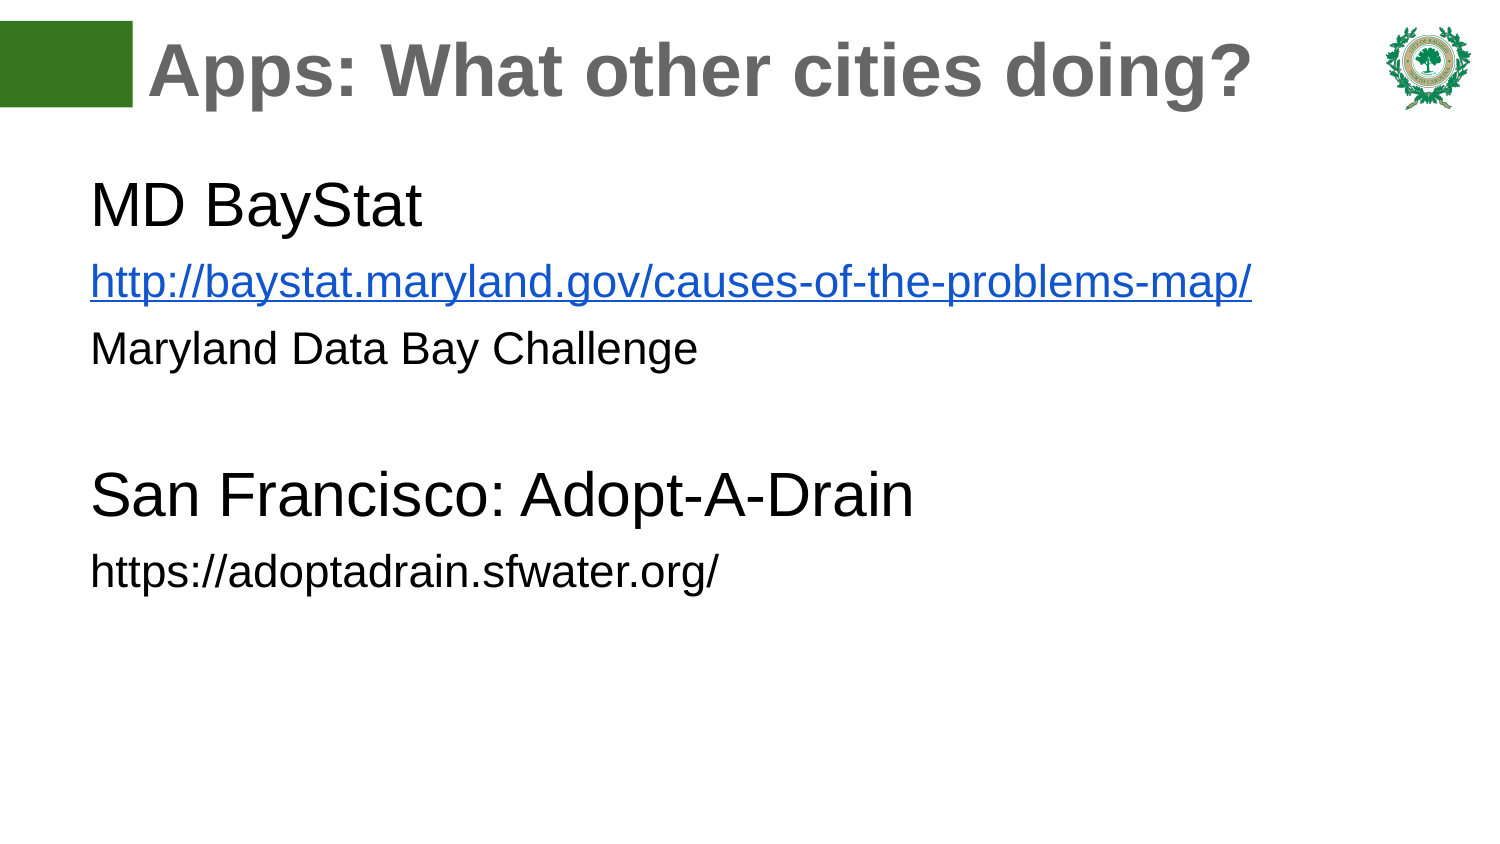

# Apps: What other cities doing?
MD BayStat
http://baystat.maryland.gov/causes-of-the-problems-map/
Maryland Data Bay Challenge

San Francisco: Adopt-A-Drain
https://adoptadrain.sfwater.org/